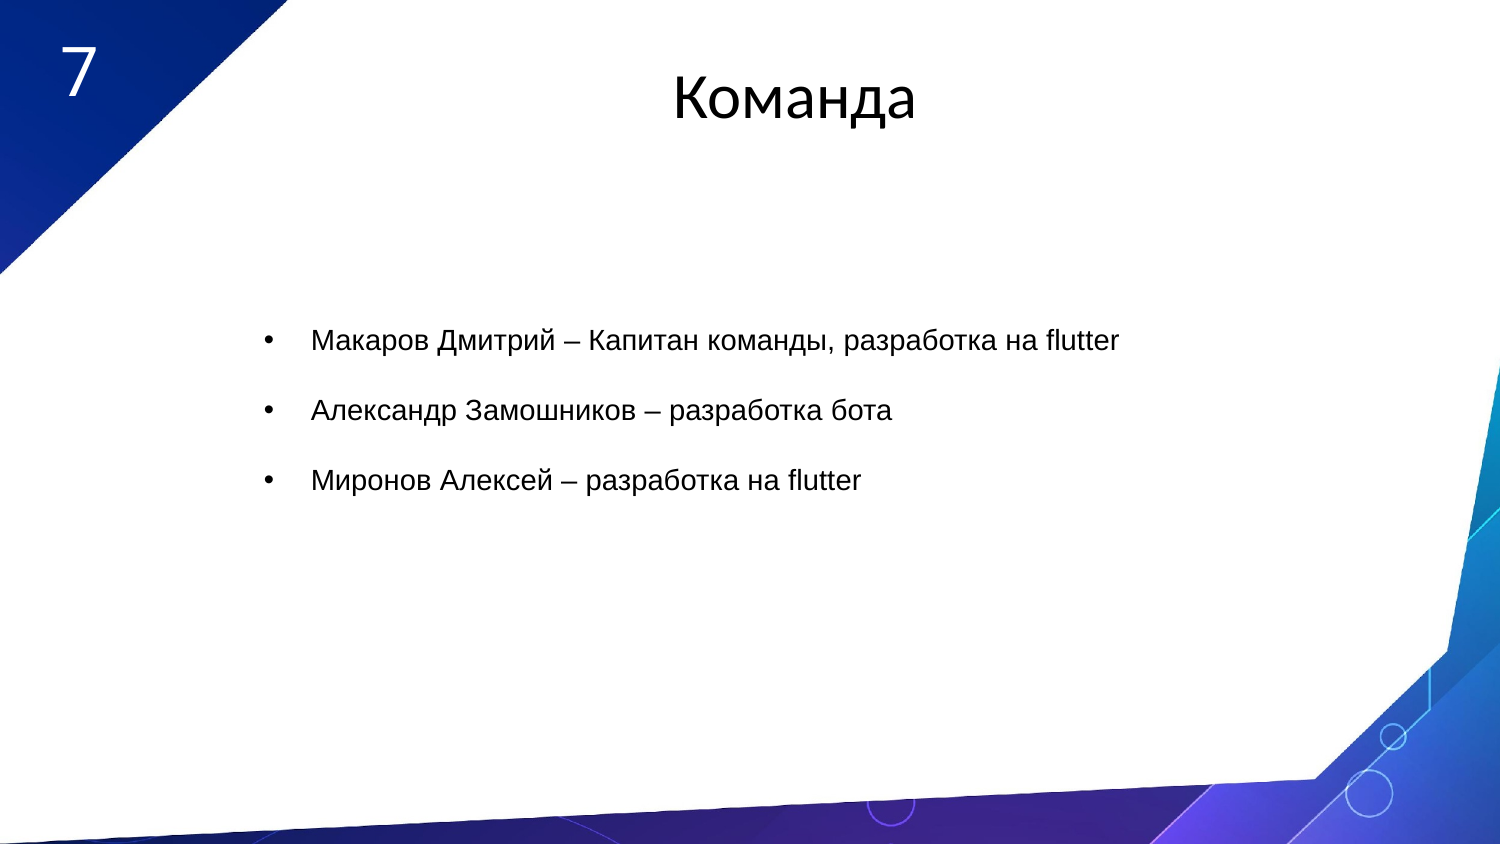

7
Команда
Макаров Дмитрий – Капитан команды, разработка на flutter

Александр Замошников – разработка бота

Миронов Алексей – разработка на flutter